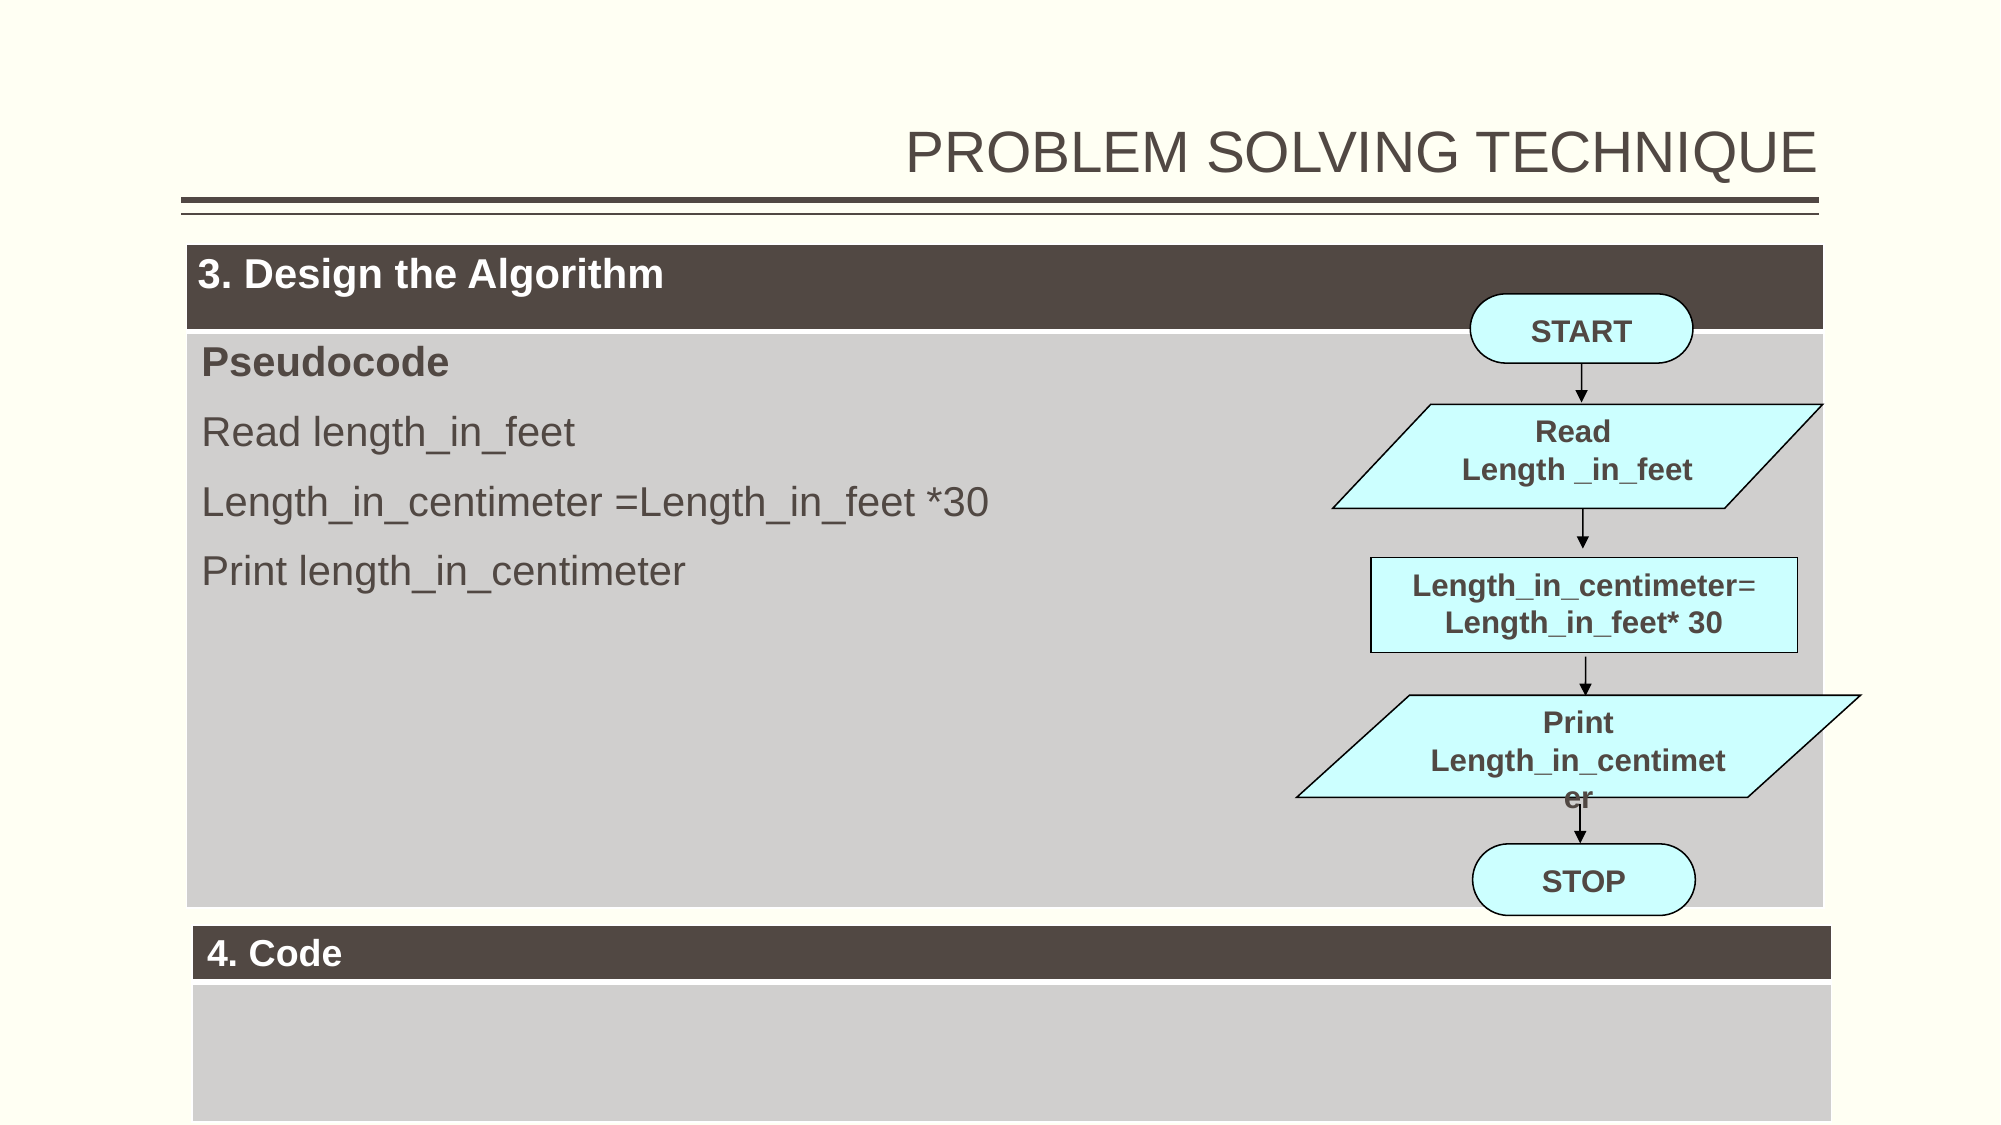

# PROBLEM SOLVING TECHNIQUE
| 3. Design the Algorithm |
| --- |
| Pseudocode Read length\_in\_feet Length\_in\_centimeter =Length\_in\_feet \*30 Print length\_in\_centimeter |
START

Read
Length _in_feet

Length_in_centimeter= Length_in_feet* 30

Print
Length_in_centimeter

STOP
| 4. Code |
| --- |
|  |